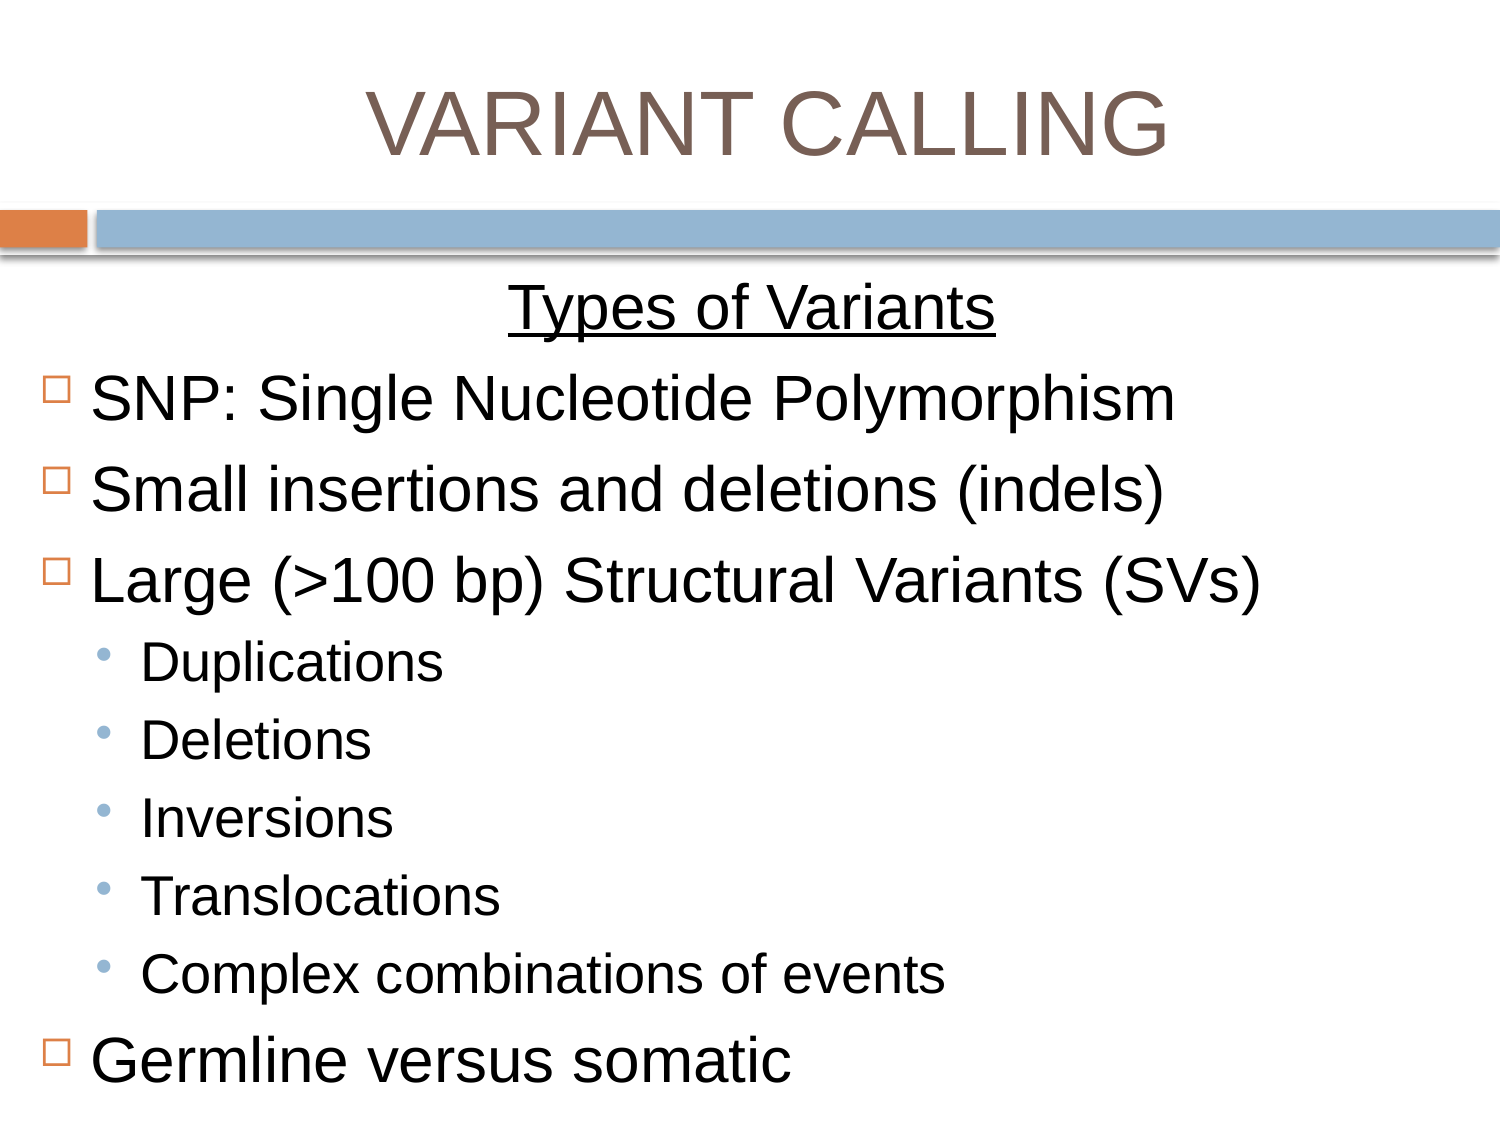

# VARIANT CALLING
Types of Variants
SNP: Single Nucleotide Polymorphism
Small insertions and deletions (indels)
Large (>100 bp) Structural Variants (SVs)
Duplications
Deletions
Inversions
Translocations
Complex combinations of events
Germline versus somatic